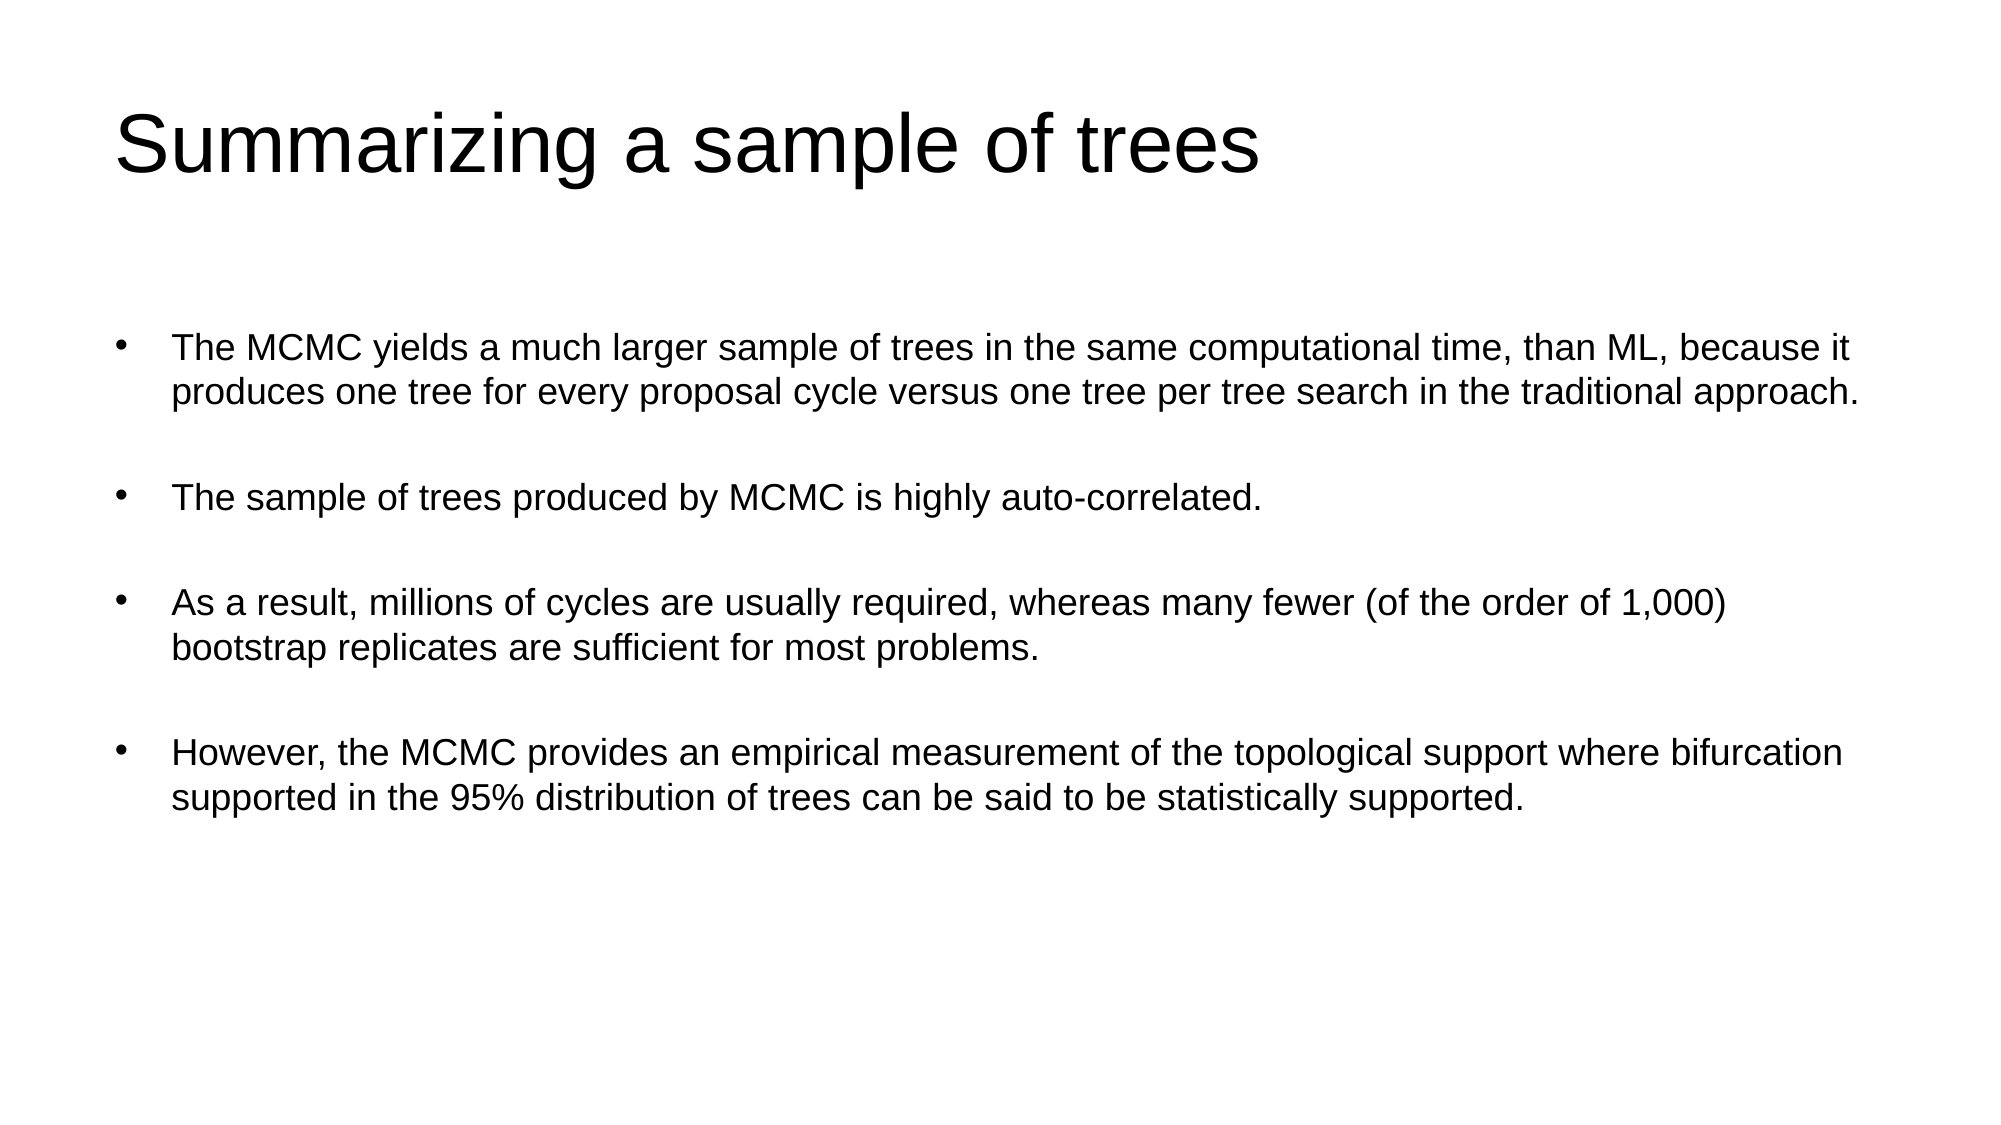

# Summarizing a sample of trees

The MCMC yields a much larger sample of trees in the same computational time, than ML, because it produces one tree for every proposal cycle versus one tree per tree search in the traditional approach.

The sample of trees produced by MCMC is highly auto-correlated.

As a result, millions of cycles are usually required, whereas many fewer (of the order of 1,000) bootstrap replicates are sufficient for most problems.

However, the MCMC provides an empirical measurement of the topological support where bifurcation supported in the 95% distribution of trees can be said to be statistically supported.